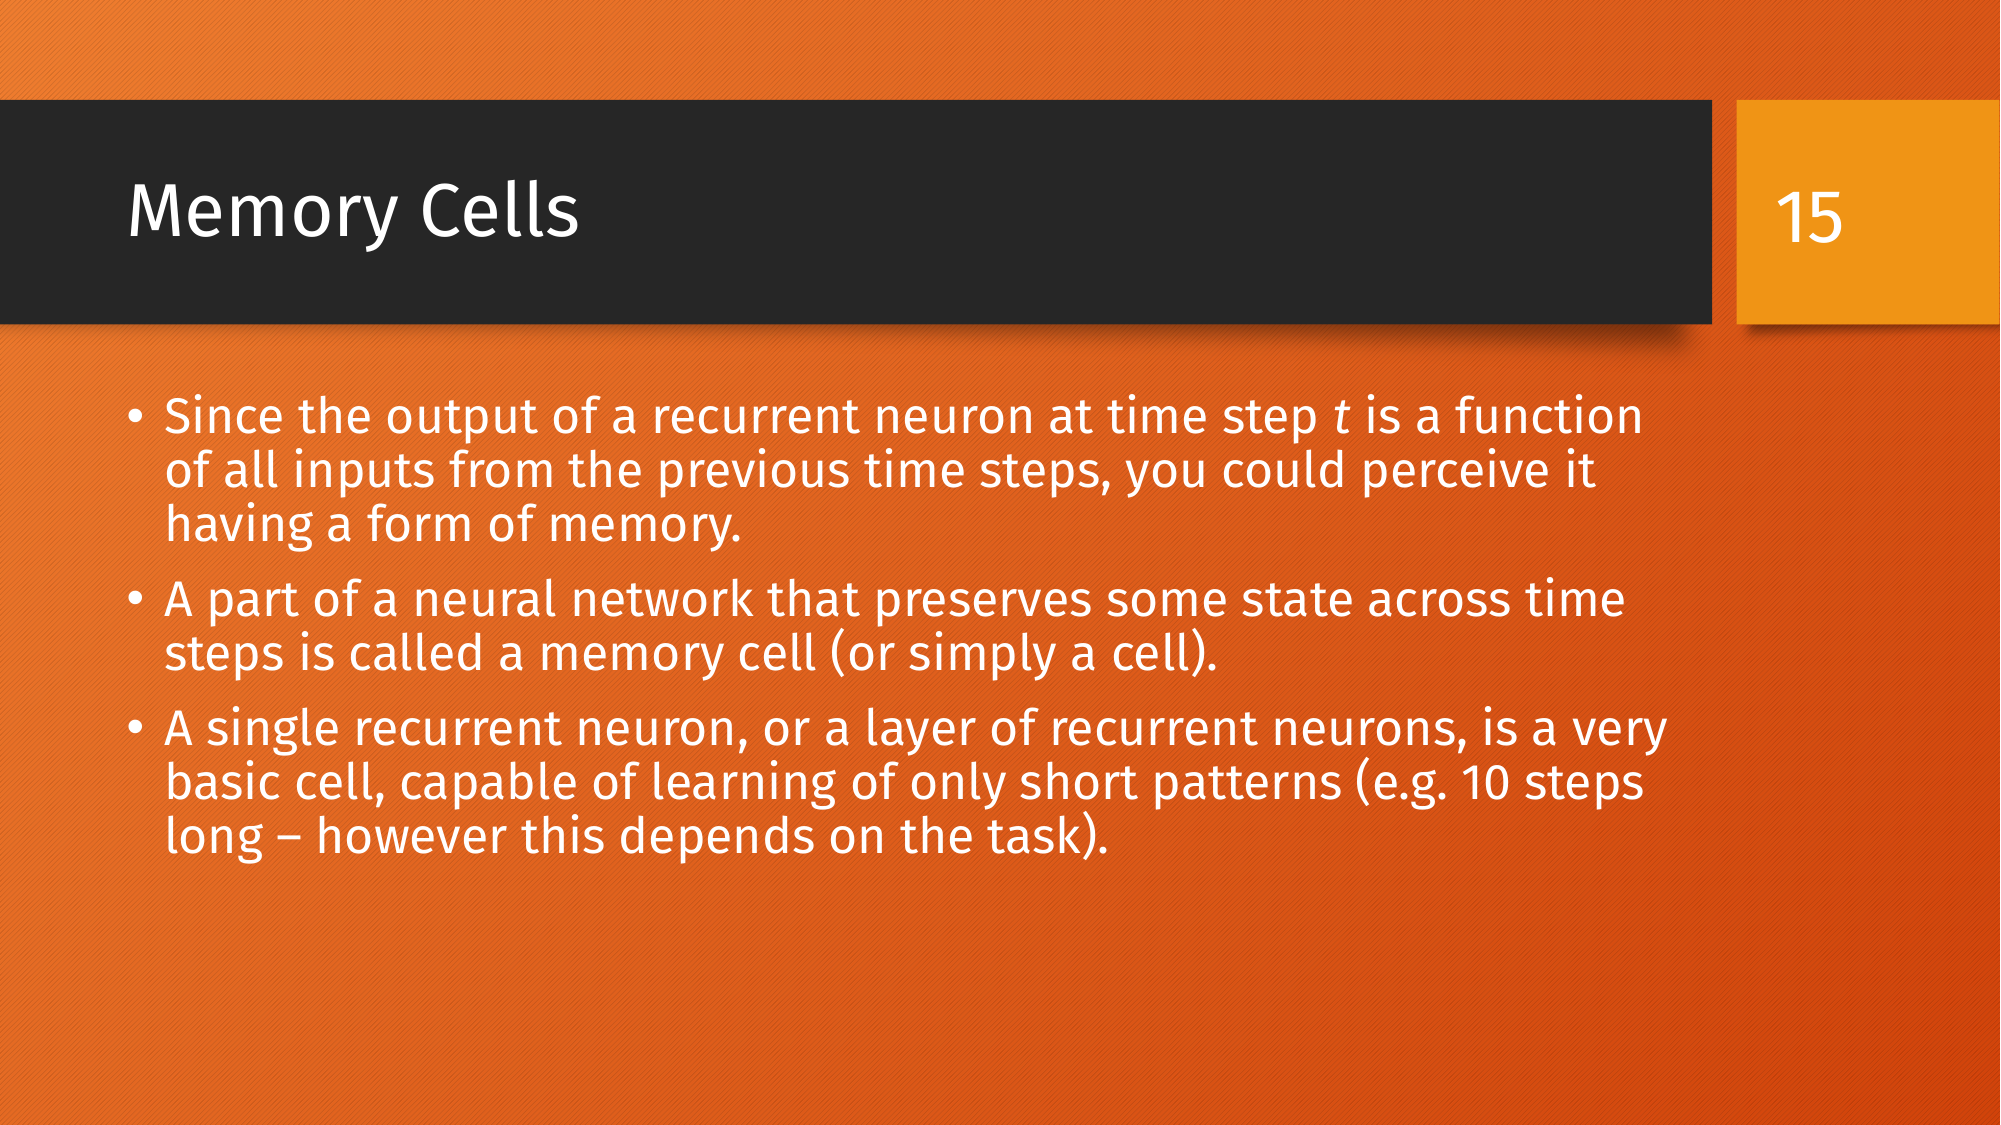

15
# Memory Cells
Since the output of a recurrent neuron at time step t is a function of all inputs from the previous time steps, you could perceive it having a form of memory.
A part of a neural network that preserves some state across time steps is called a memory cell (or simply a cell).
A single recurrent neuron, or a layer of recurrent neurons, is a very basic cell, capable of learning of only short patterns (e.g. 10 steps long – however this depends on the task).